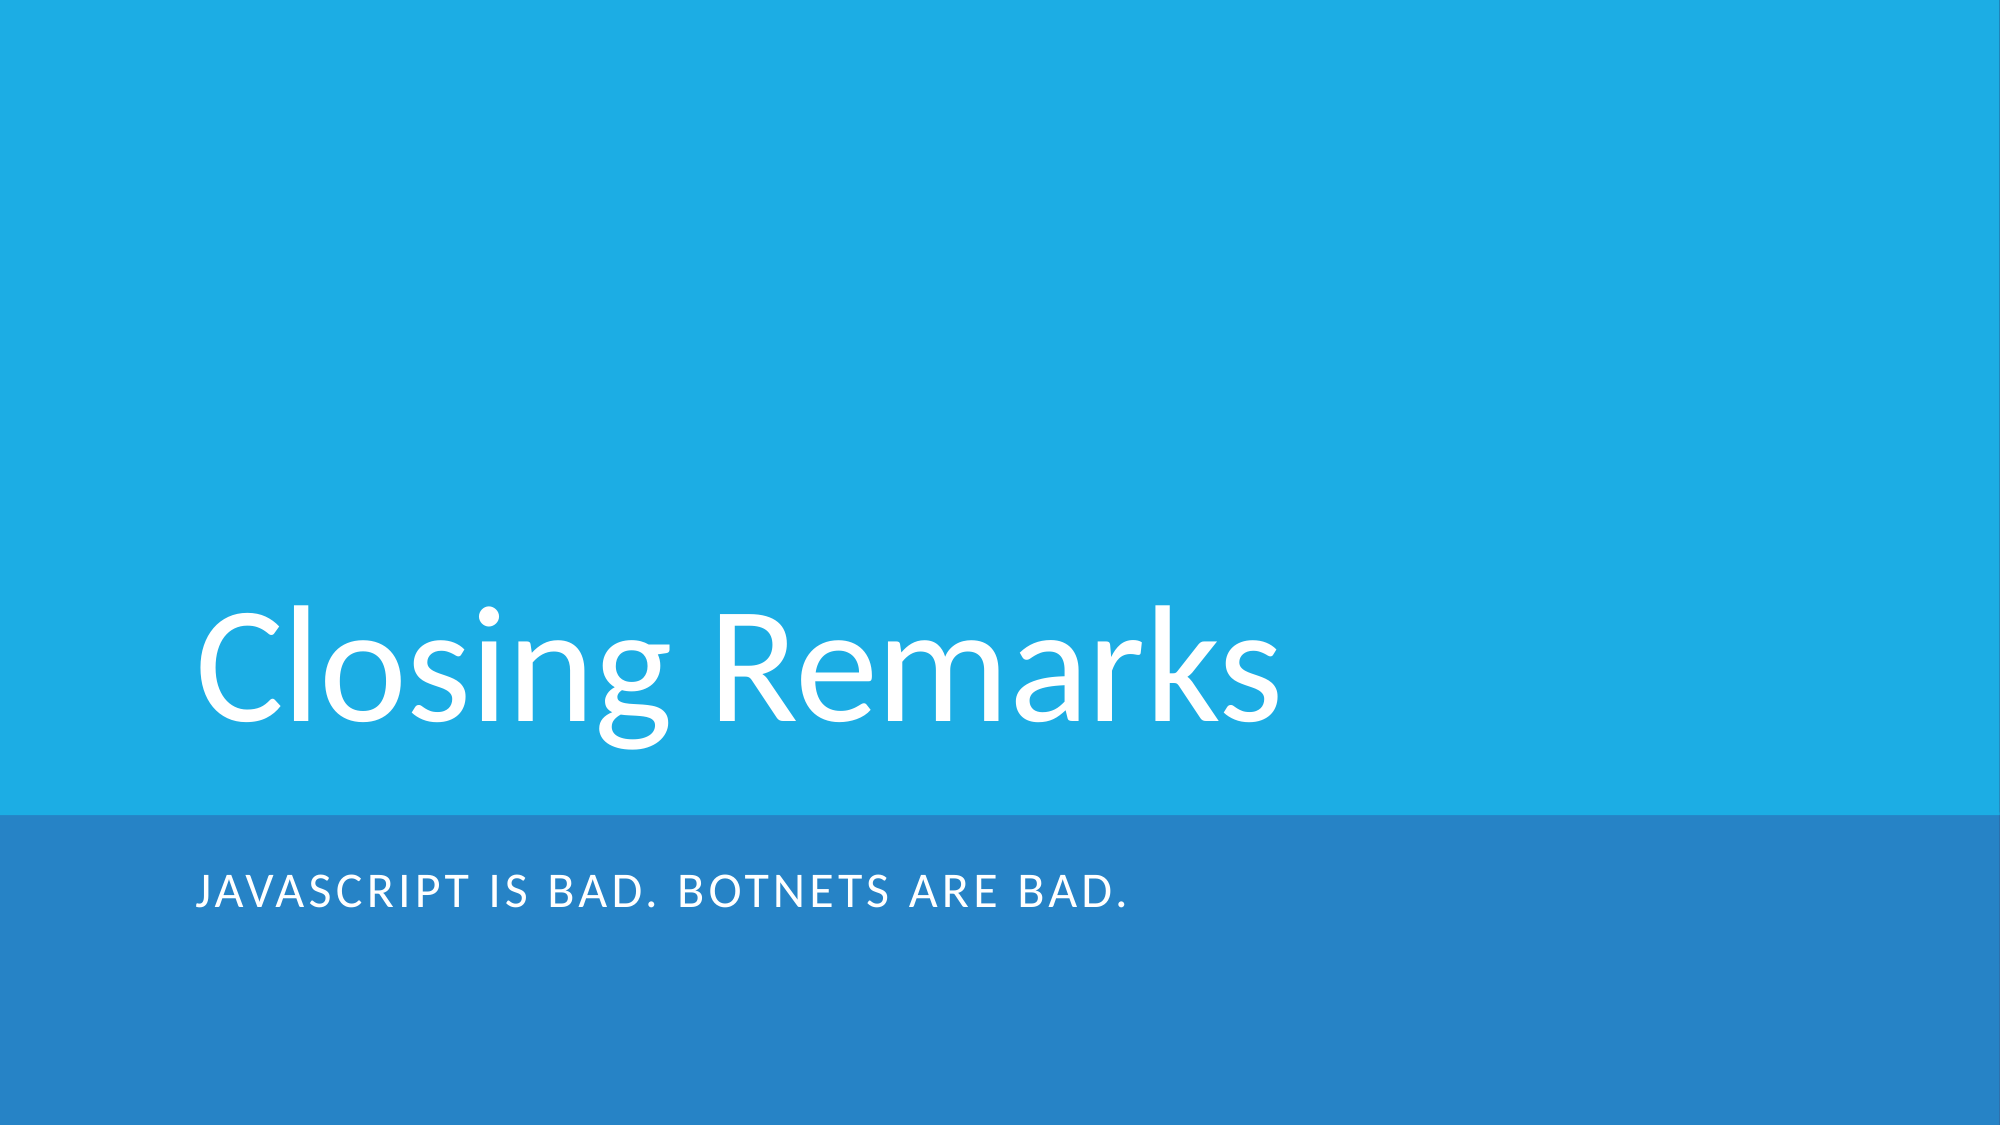

# Closing Remarks

JavaScript is bad. Botnets are bad.